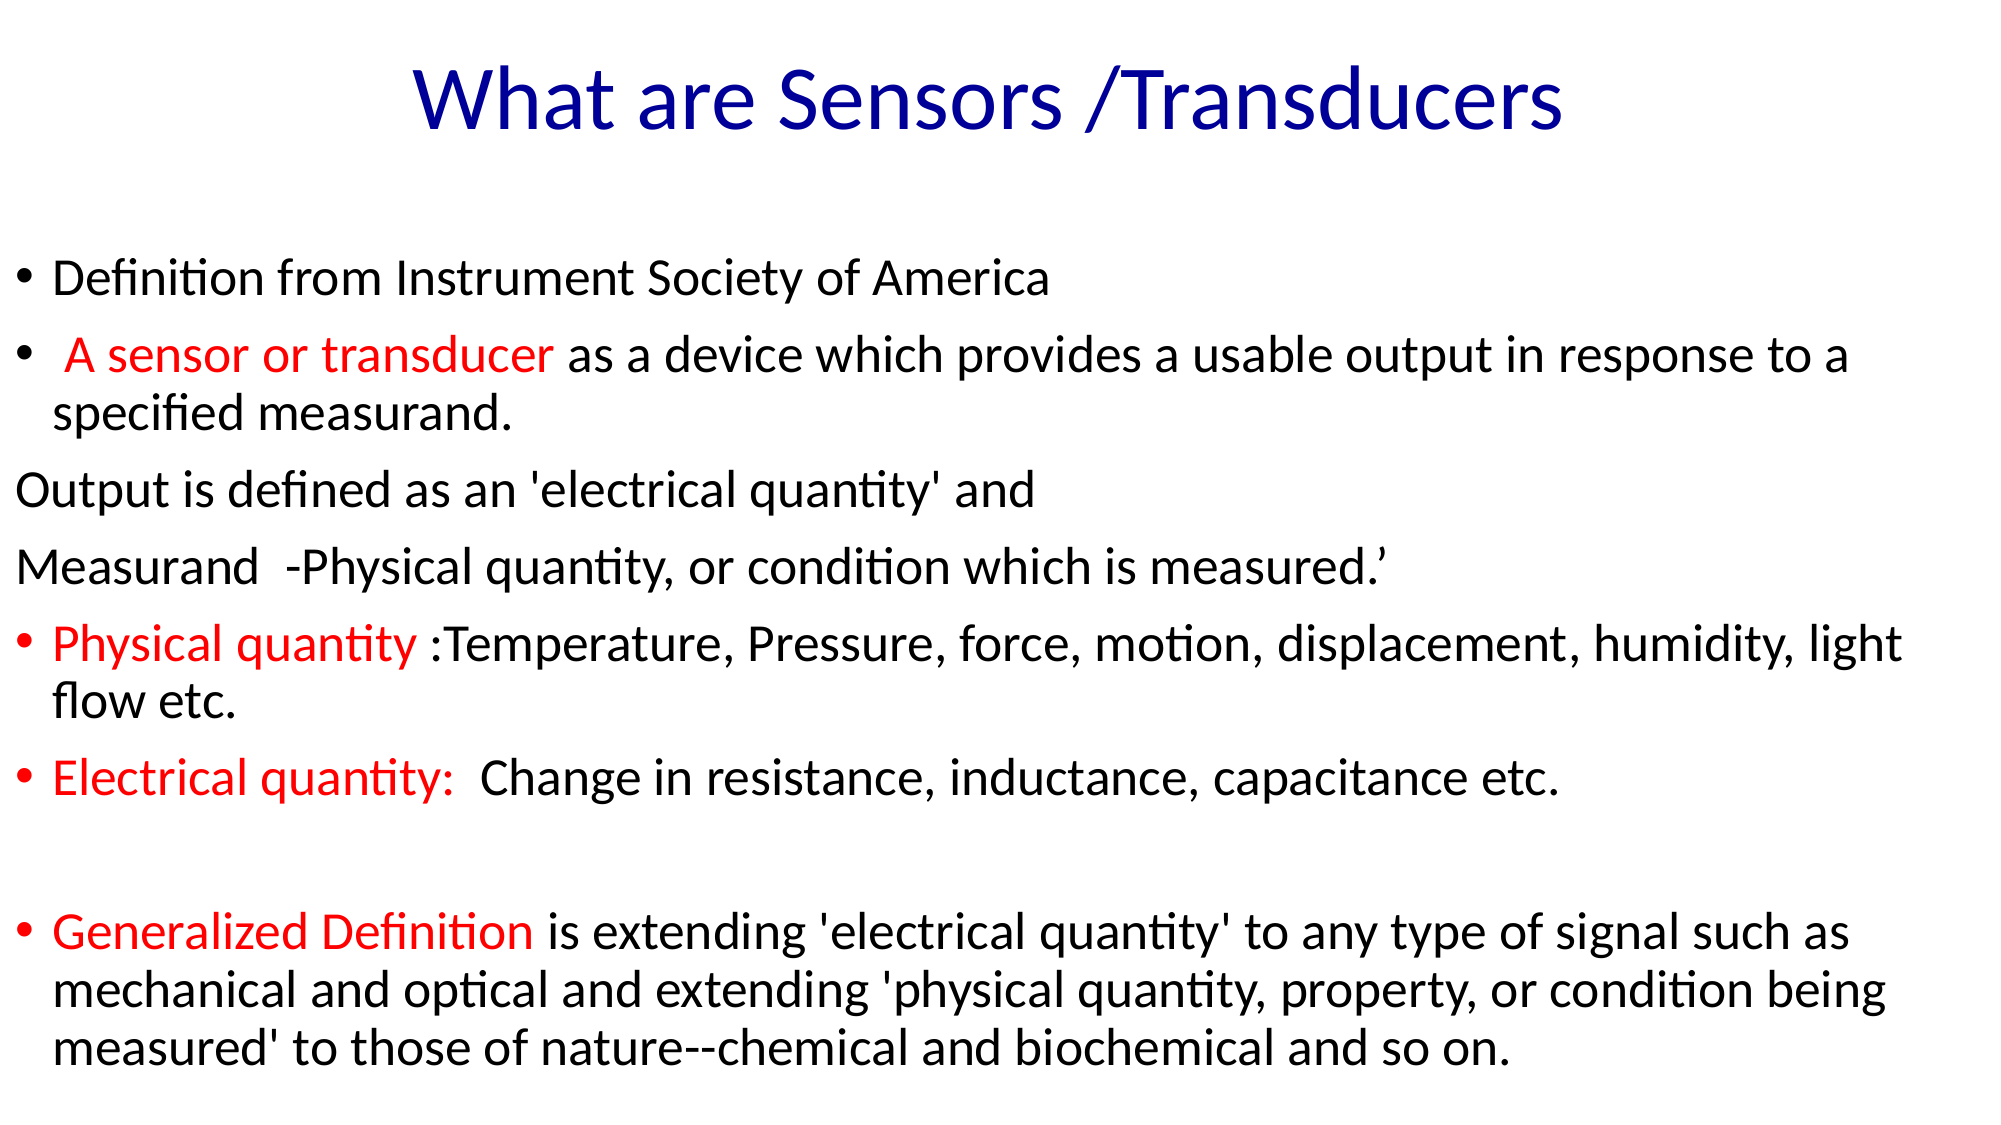

# What are Sensors /Transducers
Definition from Instrument Society of America
 A sensor or transducer as a device which provides a usable output in response to a specified measurand.
Output is defined as an 'electrical quantity' and
Measurand  -Physical quantity, or condition which is measured.’
Physical quantity :Temperature, Pressure, force, motion, displacement, humidity, light flow etc.
Electrical quantity:  Change in resistance, inductance, capacitance etc.

Generalized Definition is extending 'electrical quantity' to any type of signal such as mechanical and optical and extending 'physical quantity, property, or condition being measured' to those of nature--chemical and biochemical and so on.